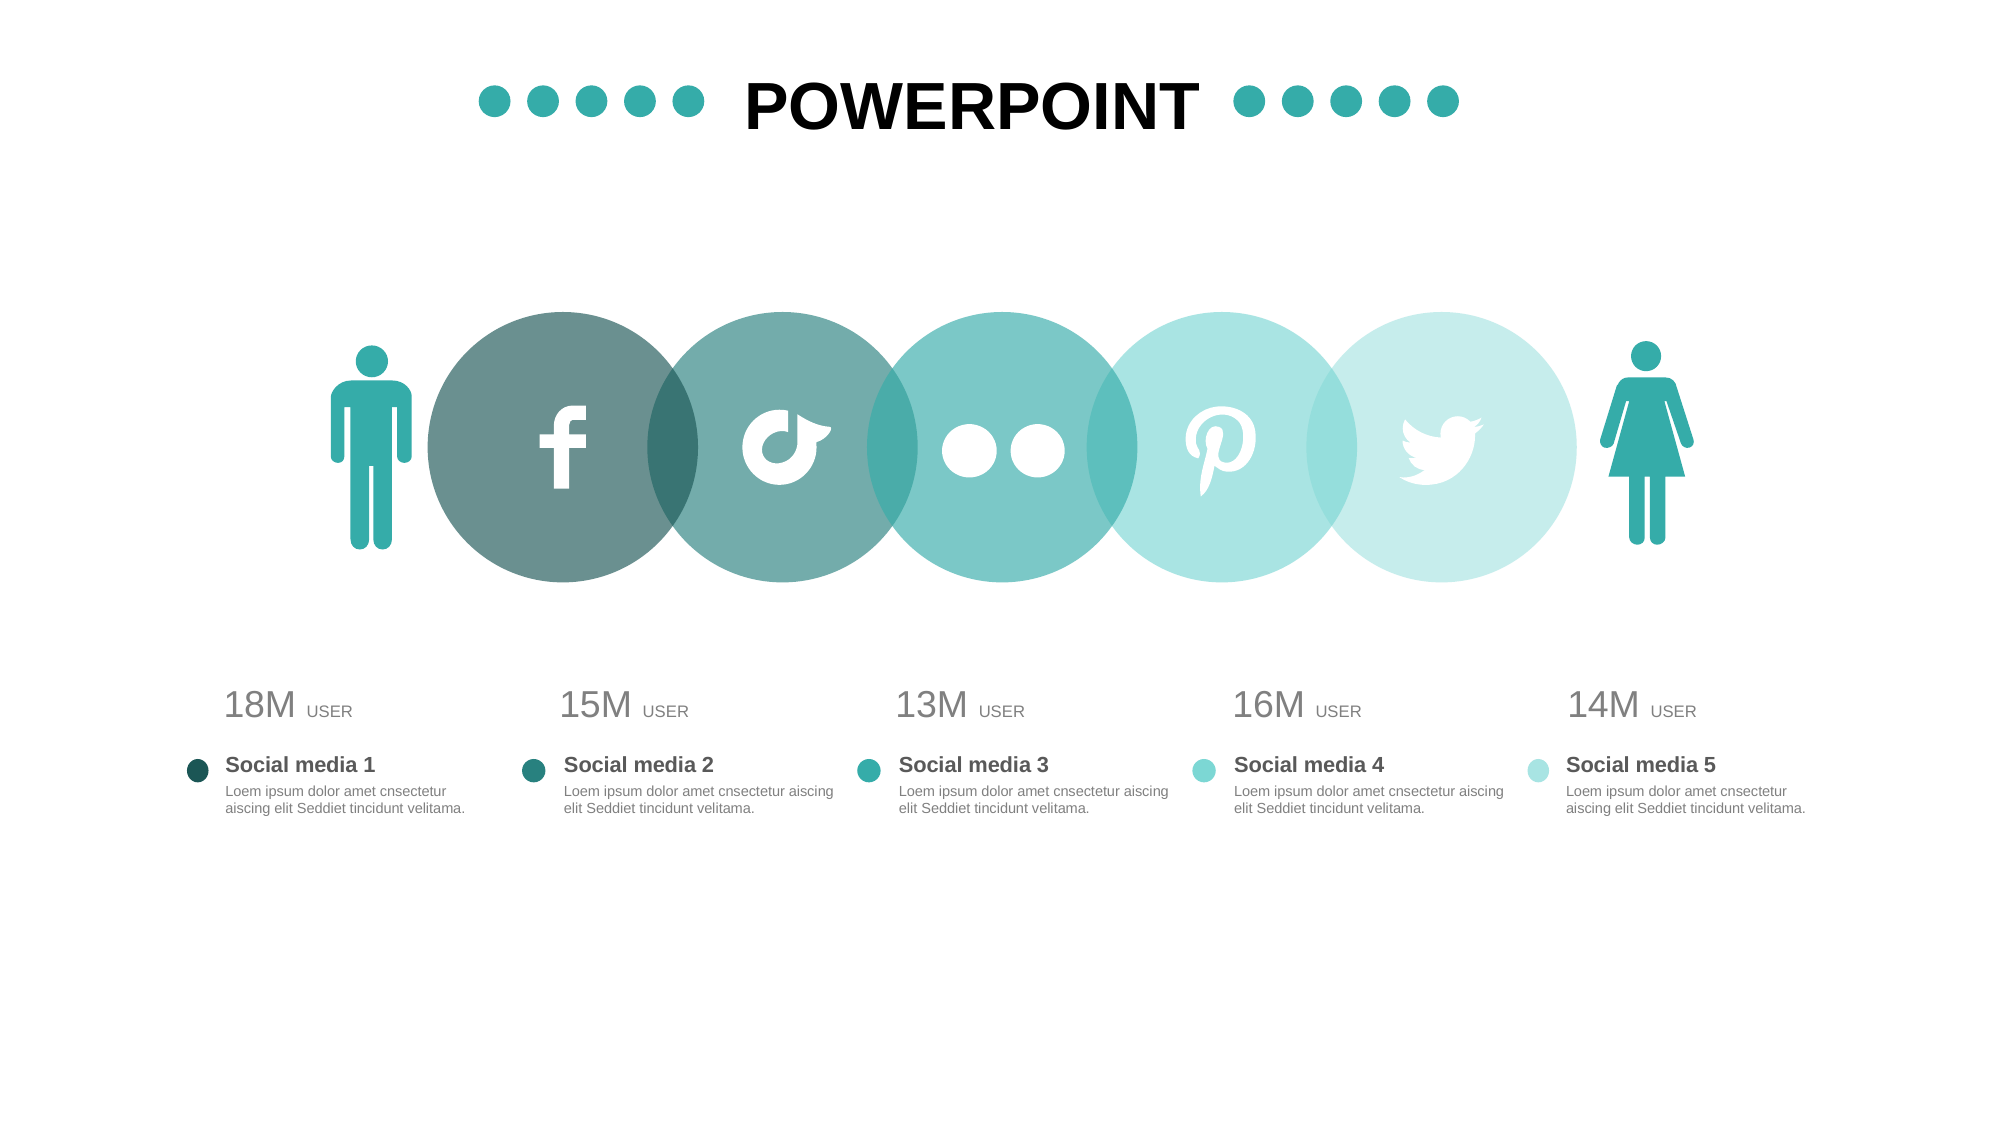

POWERPOINT

18M USER
Social media 1
Loem ipsum dolor amet cnsectetur aiscing elit Seddiet tincidunt velitama.

14M USER

Social media 5
Loem ipsum dolor amet cnsectetur aiscing elit Seddiet tincidunt velitama.

15M USER

Social media 2
Loem ipsum dolor amet cnsectetur aiscing elit Seddiet tincidunt velitama.

13M USER

Social media 3
Loem ipsum dolor amet cnsectetur aiscing elit Seddiet tincidunt velitama.

16M USER

Social media 4
Loem ipsum dolor amet cnsectetur aiscing elit Seddiet tincidunt velitama.